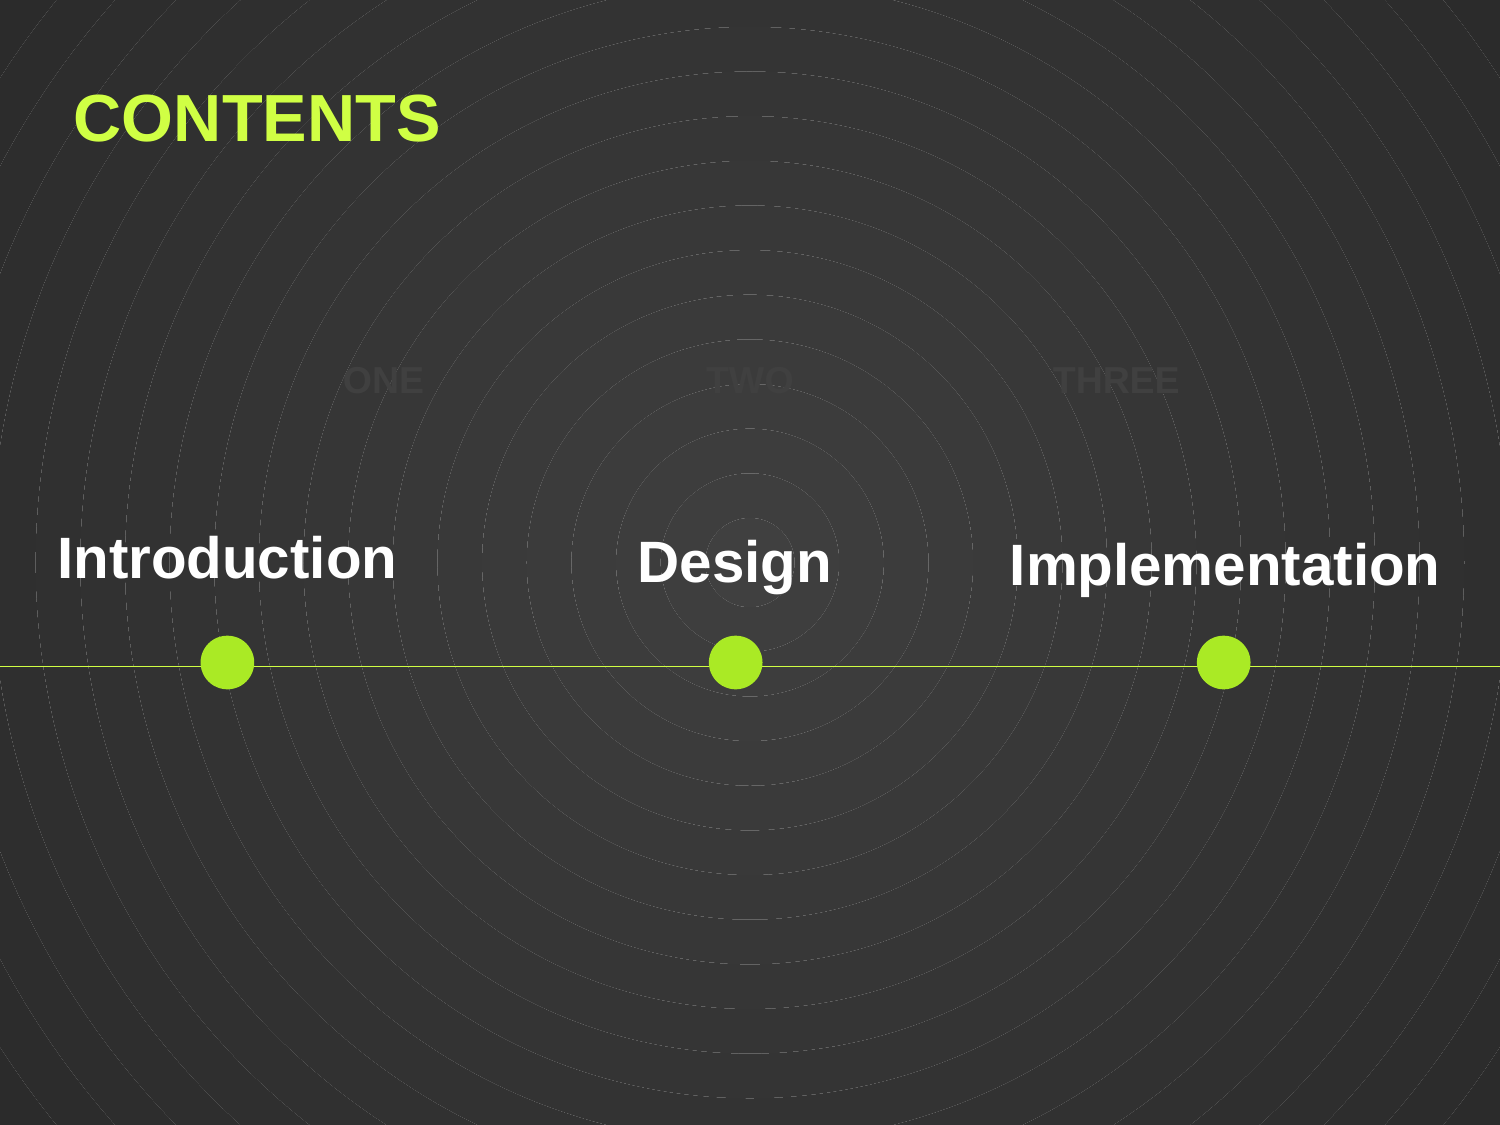

CONTENTS
ONE
TWO
THREE
Introduction
Design
Implementation